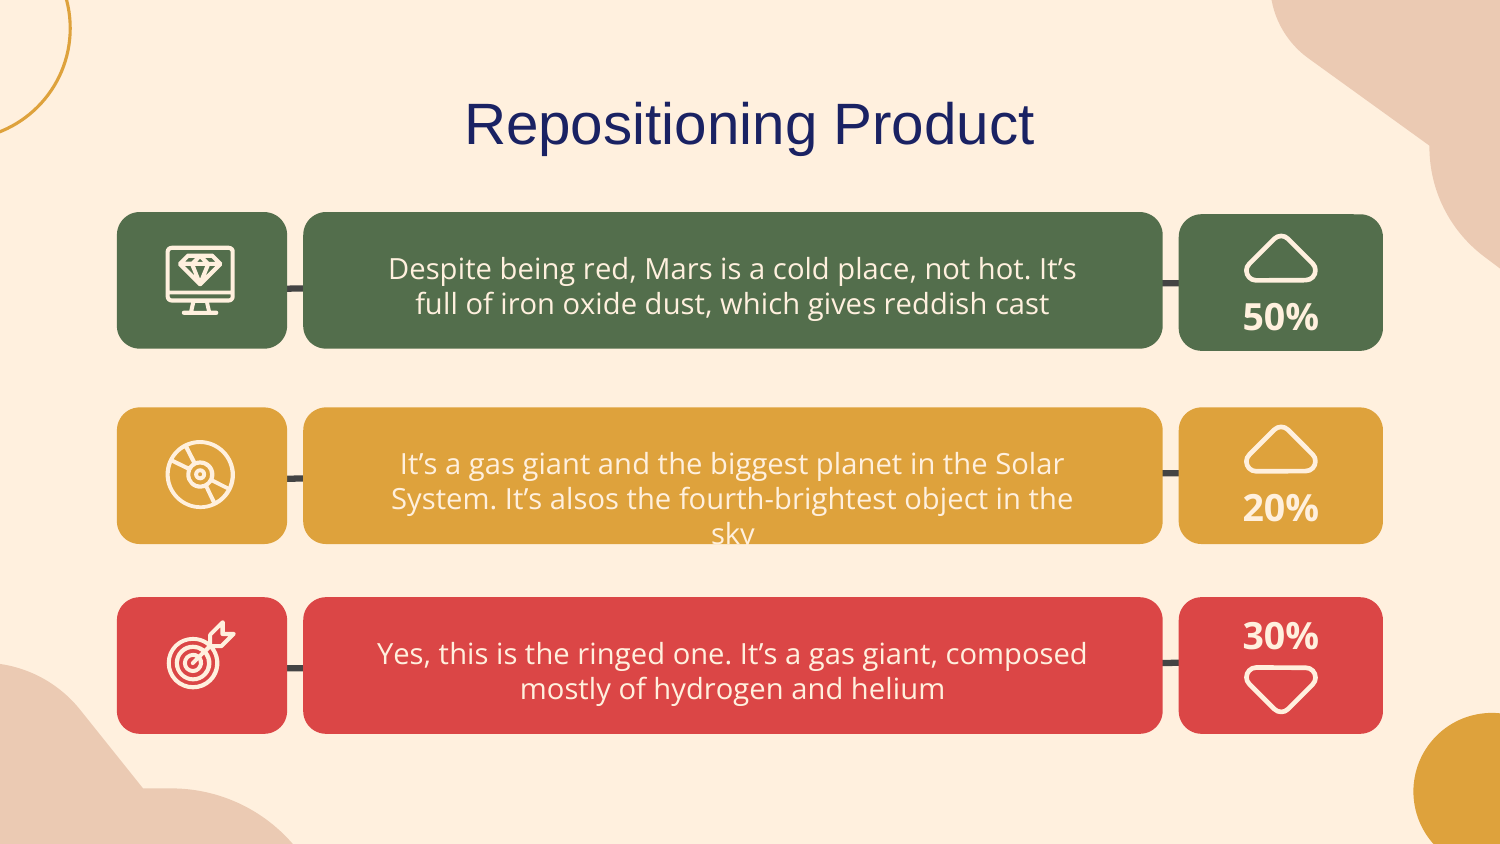

# Repositioning Product

Despite being red, Mars is a cold place, not hot. It’s full of iron oxide dust, which gives reddish cast

50%

It’s a gas giant and the biggest planet in the Solar System. It’s alsos the fourth-brightest object in the sky

20%

30%

Yes, this is the ringed one. It’s a gas giant, composed mostly of hydrogen and helium